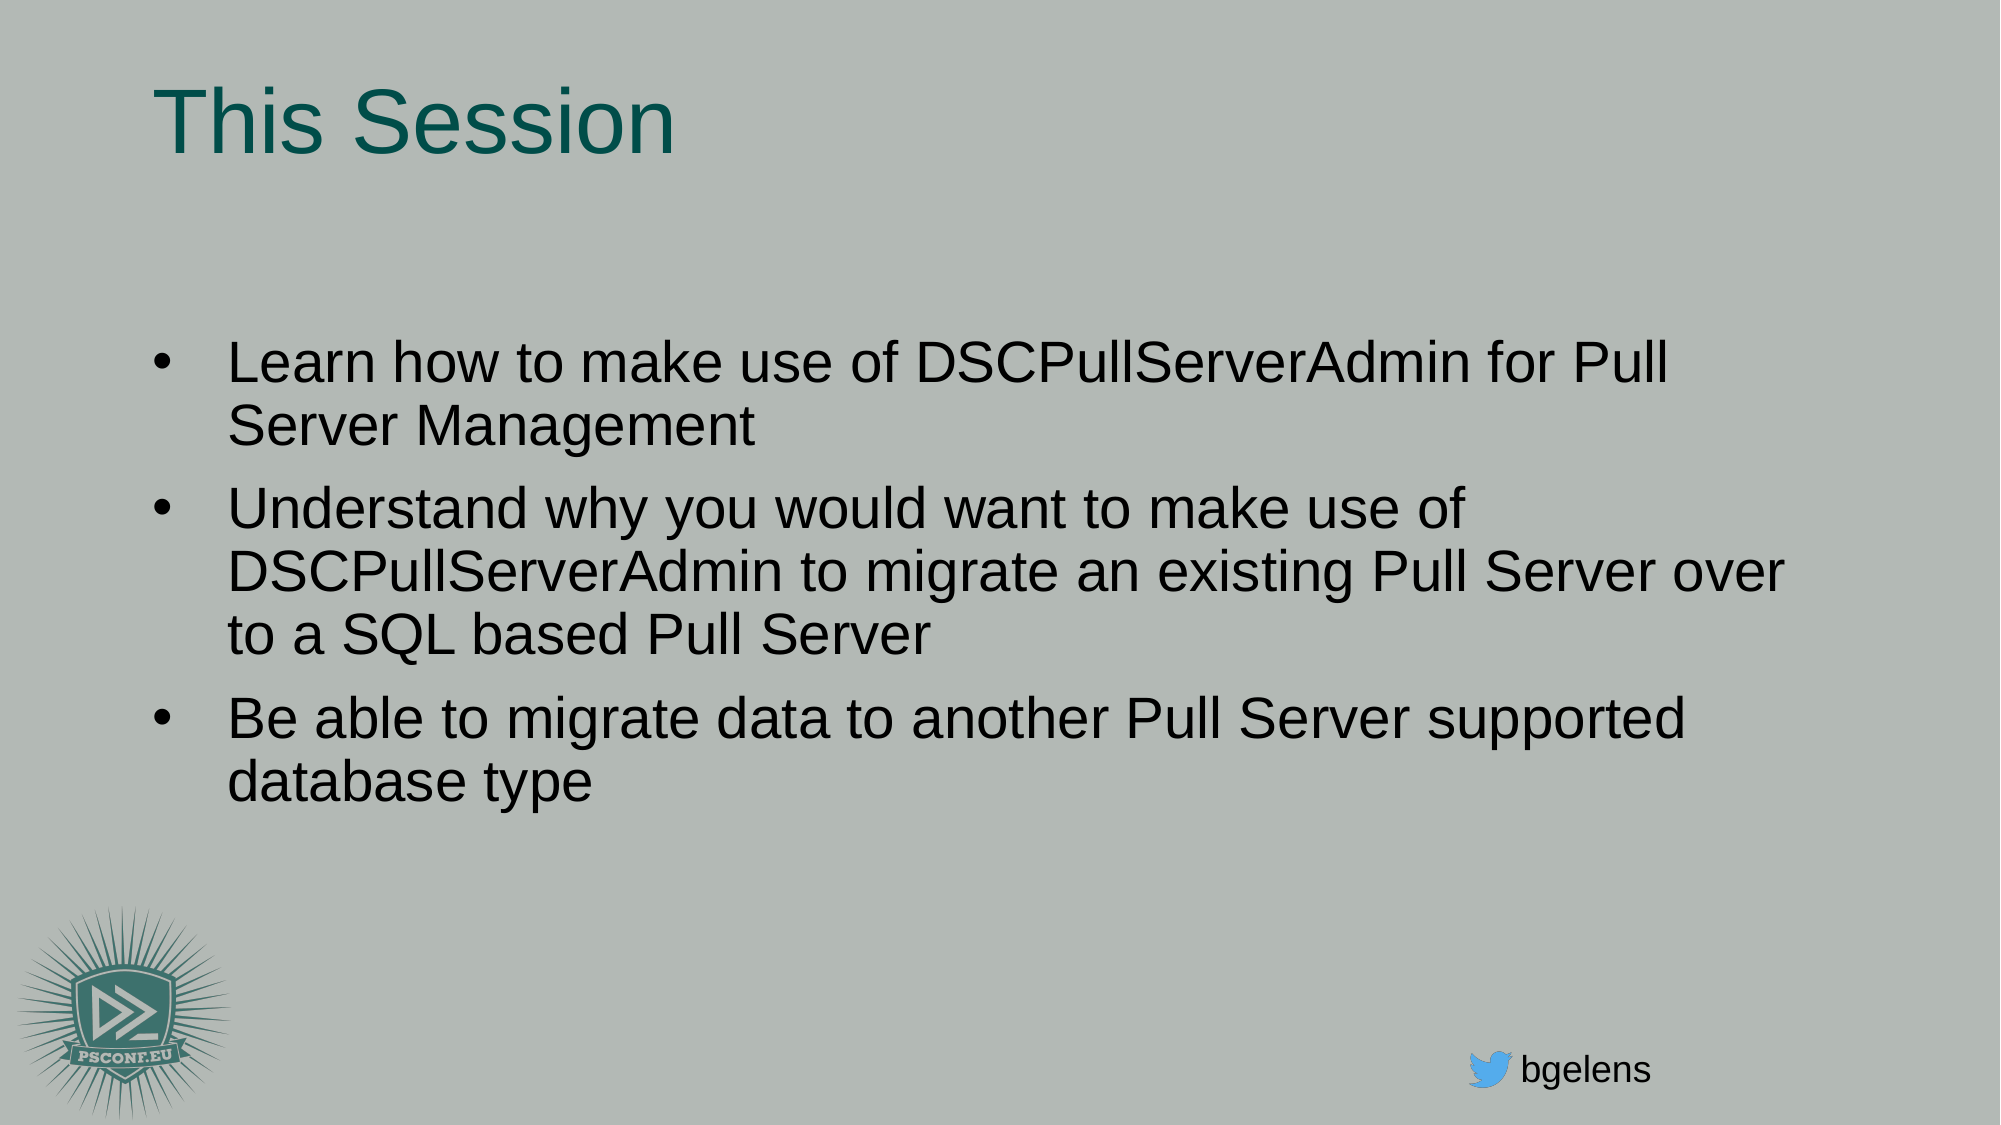

# This Session

Learn how to make use of DSCPullServerAdmin for Pull Server Management
Understand why you would want to make use of DSCPullServerAdmin to migrate an existing Pull Server over to a SQL based Pull Server
Be able to migrate data to another Pull Server supported database type

bgelens